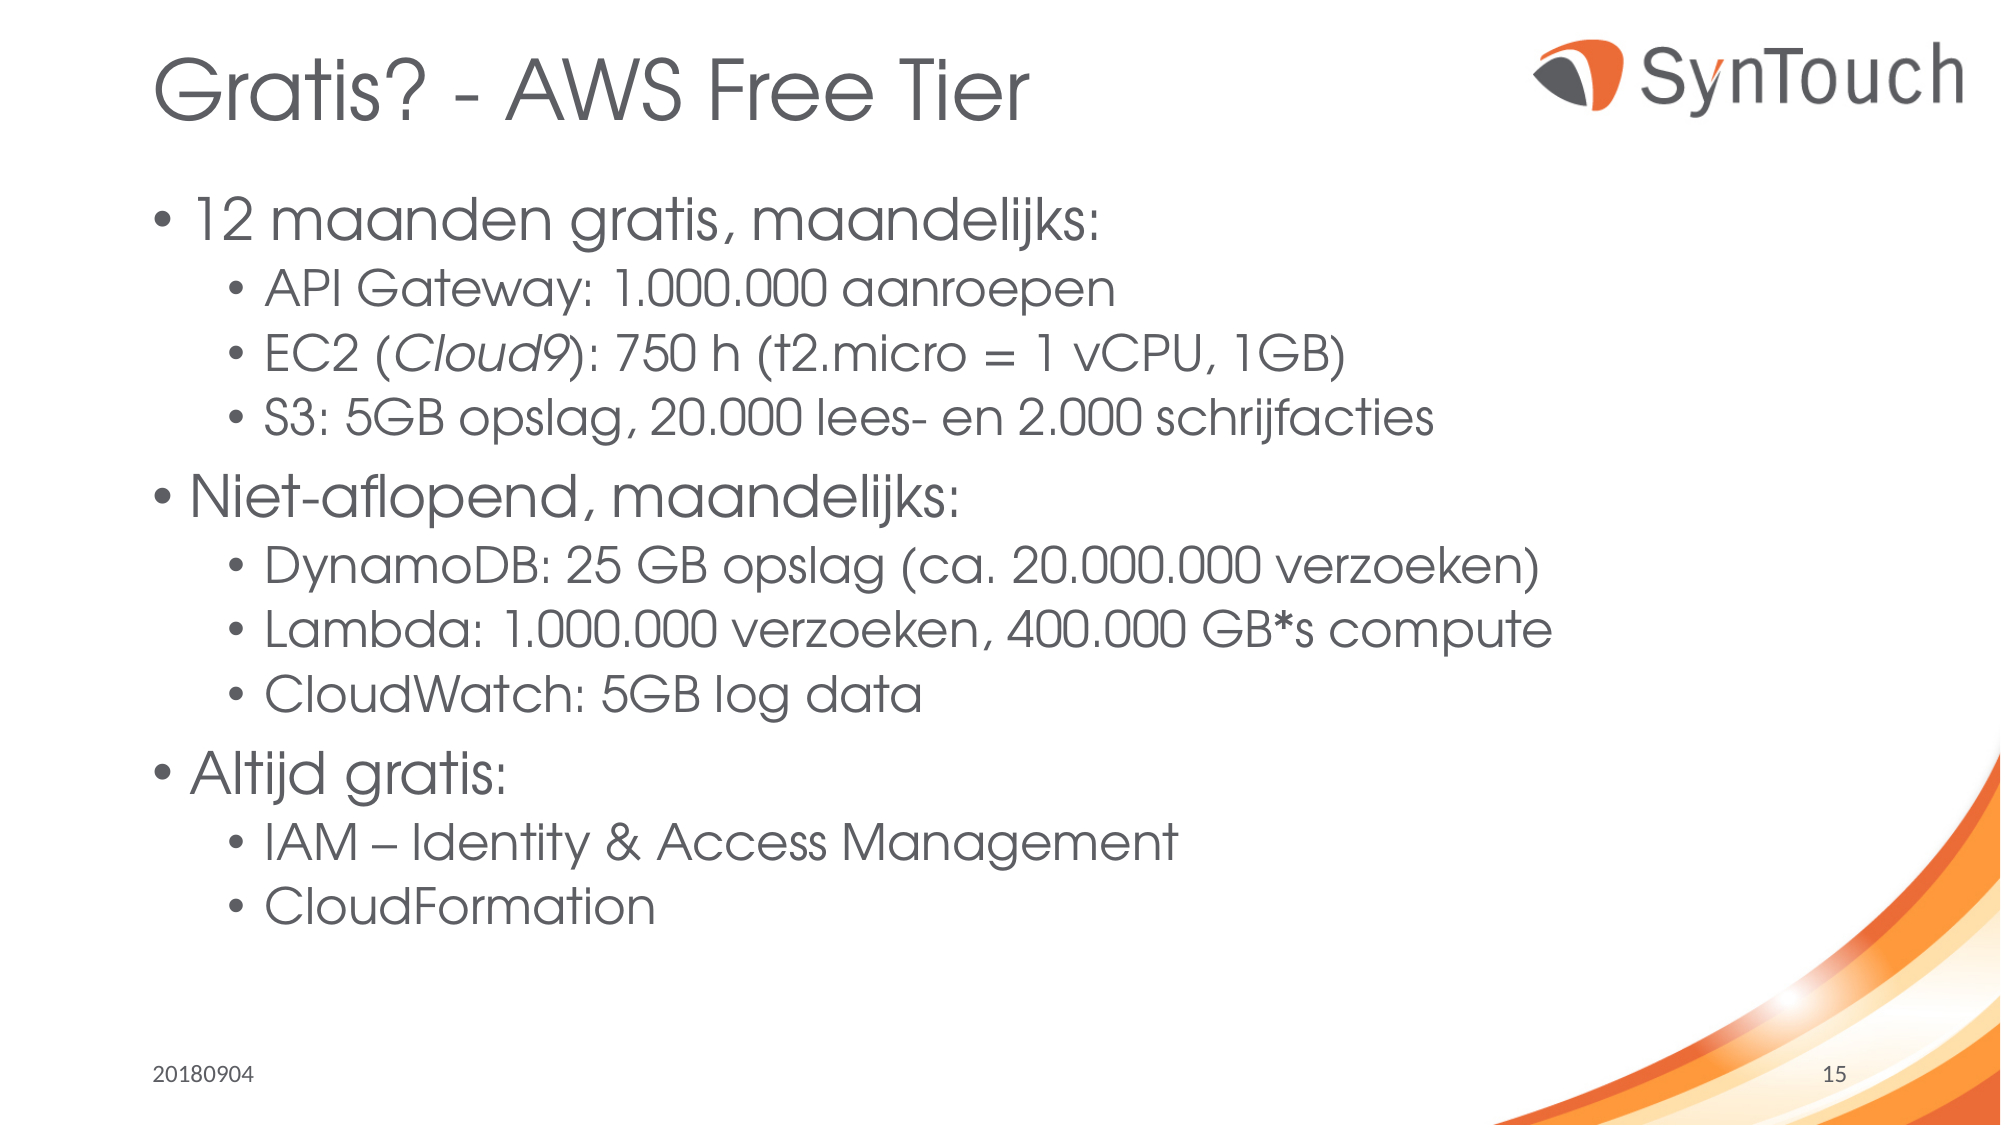

# Gratis? - AWS Free Tier
12 maanden gratis, maandelijks:
API Gateway: 1.000.000 aanroepen
EC2 (Cloud9): 750 h (t2.micro = 1 vCPU, 1GB)
S3: 5GB opslag, 20.000 lees- en 2.000 schrijfacties
Niet-aflopend, maandelijks:
DynamoDB: 25 GB opslag (ca. 20.000.000 verzoeken)
Lambda: 1.000.000 verzoeken, 400.000 GB*s compute
CloudWatch: 5GB log data
Altijd gratis:
IAM – Identity & Access Management
CloudFormation
20180904
15